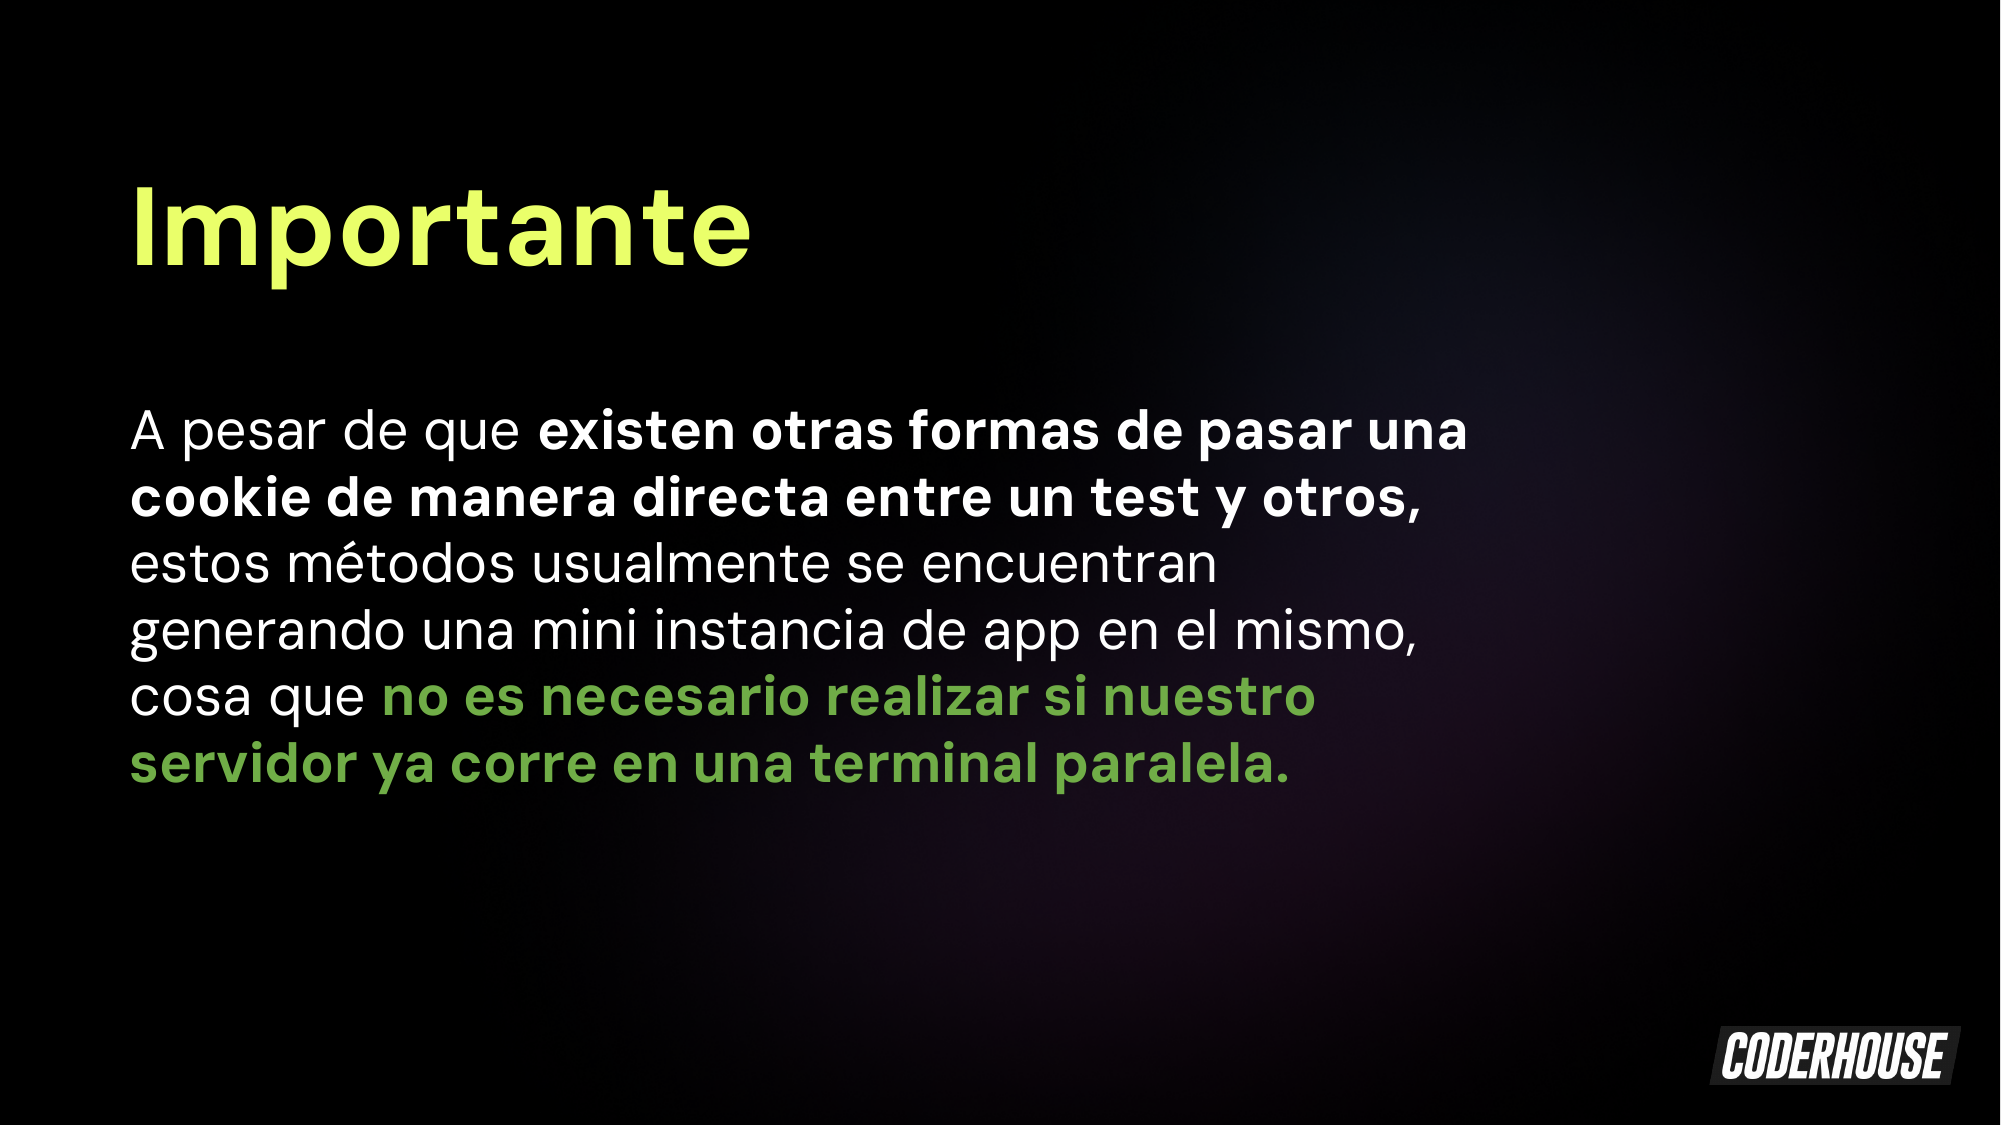

Importante
A pesar de que existen otras formas de pasar una cookie de manera directa entre un test y otros, estos métodos usualmente se encuentran generando una mini instancia de app en el mismo, cosa que no es necesario realizar si nuestro servidor ya corre en una terminal paralela.